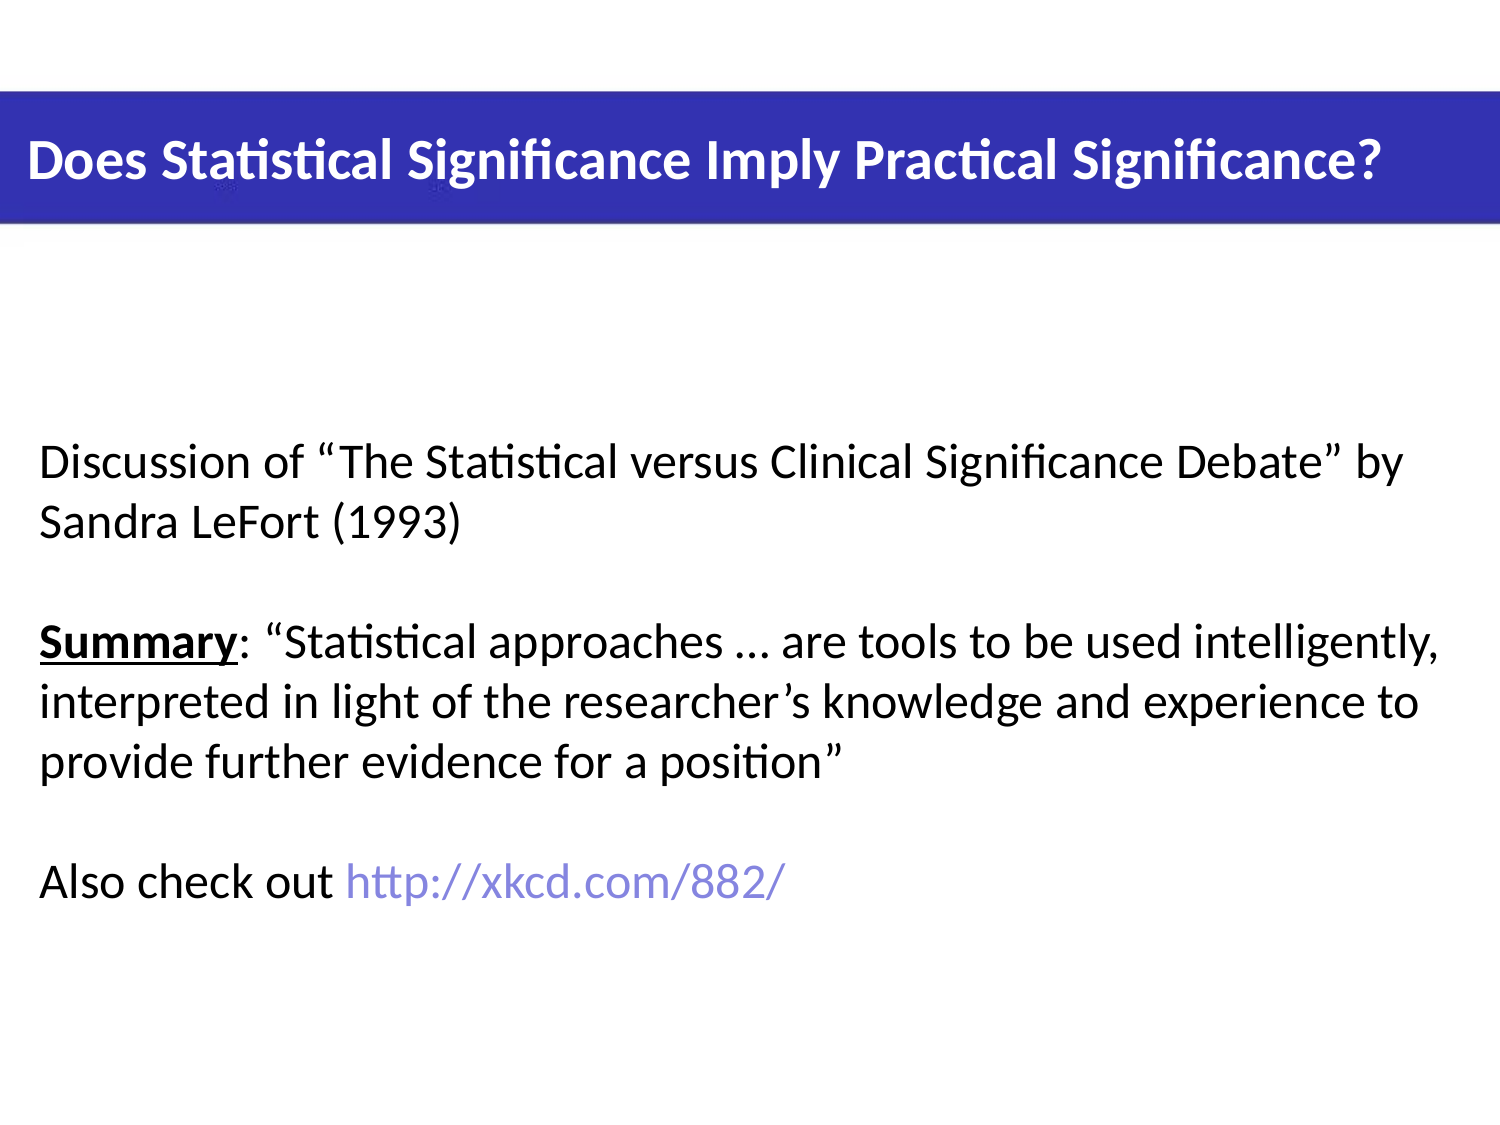

Does Statistical Significance Imply Practical Significance?
# Discussion of “The Statistical versus Clinical Significance Debate” by Sandra LeFort (1993) Summary: “Statistical approaches … are tools to be used intelligently, interpreted in light of the researcher’s knowledge and experience to provide further evidence for a position” Also check out http://xkcd.com/882/